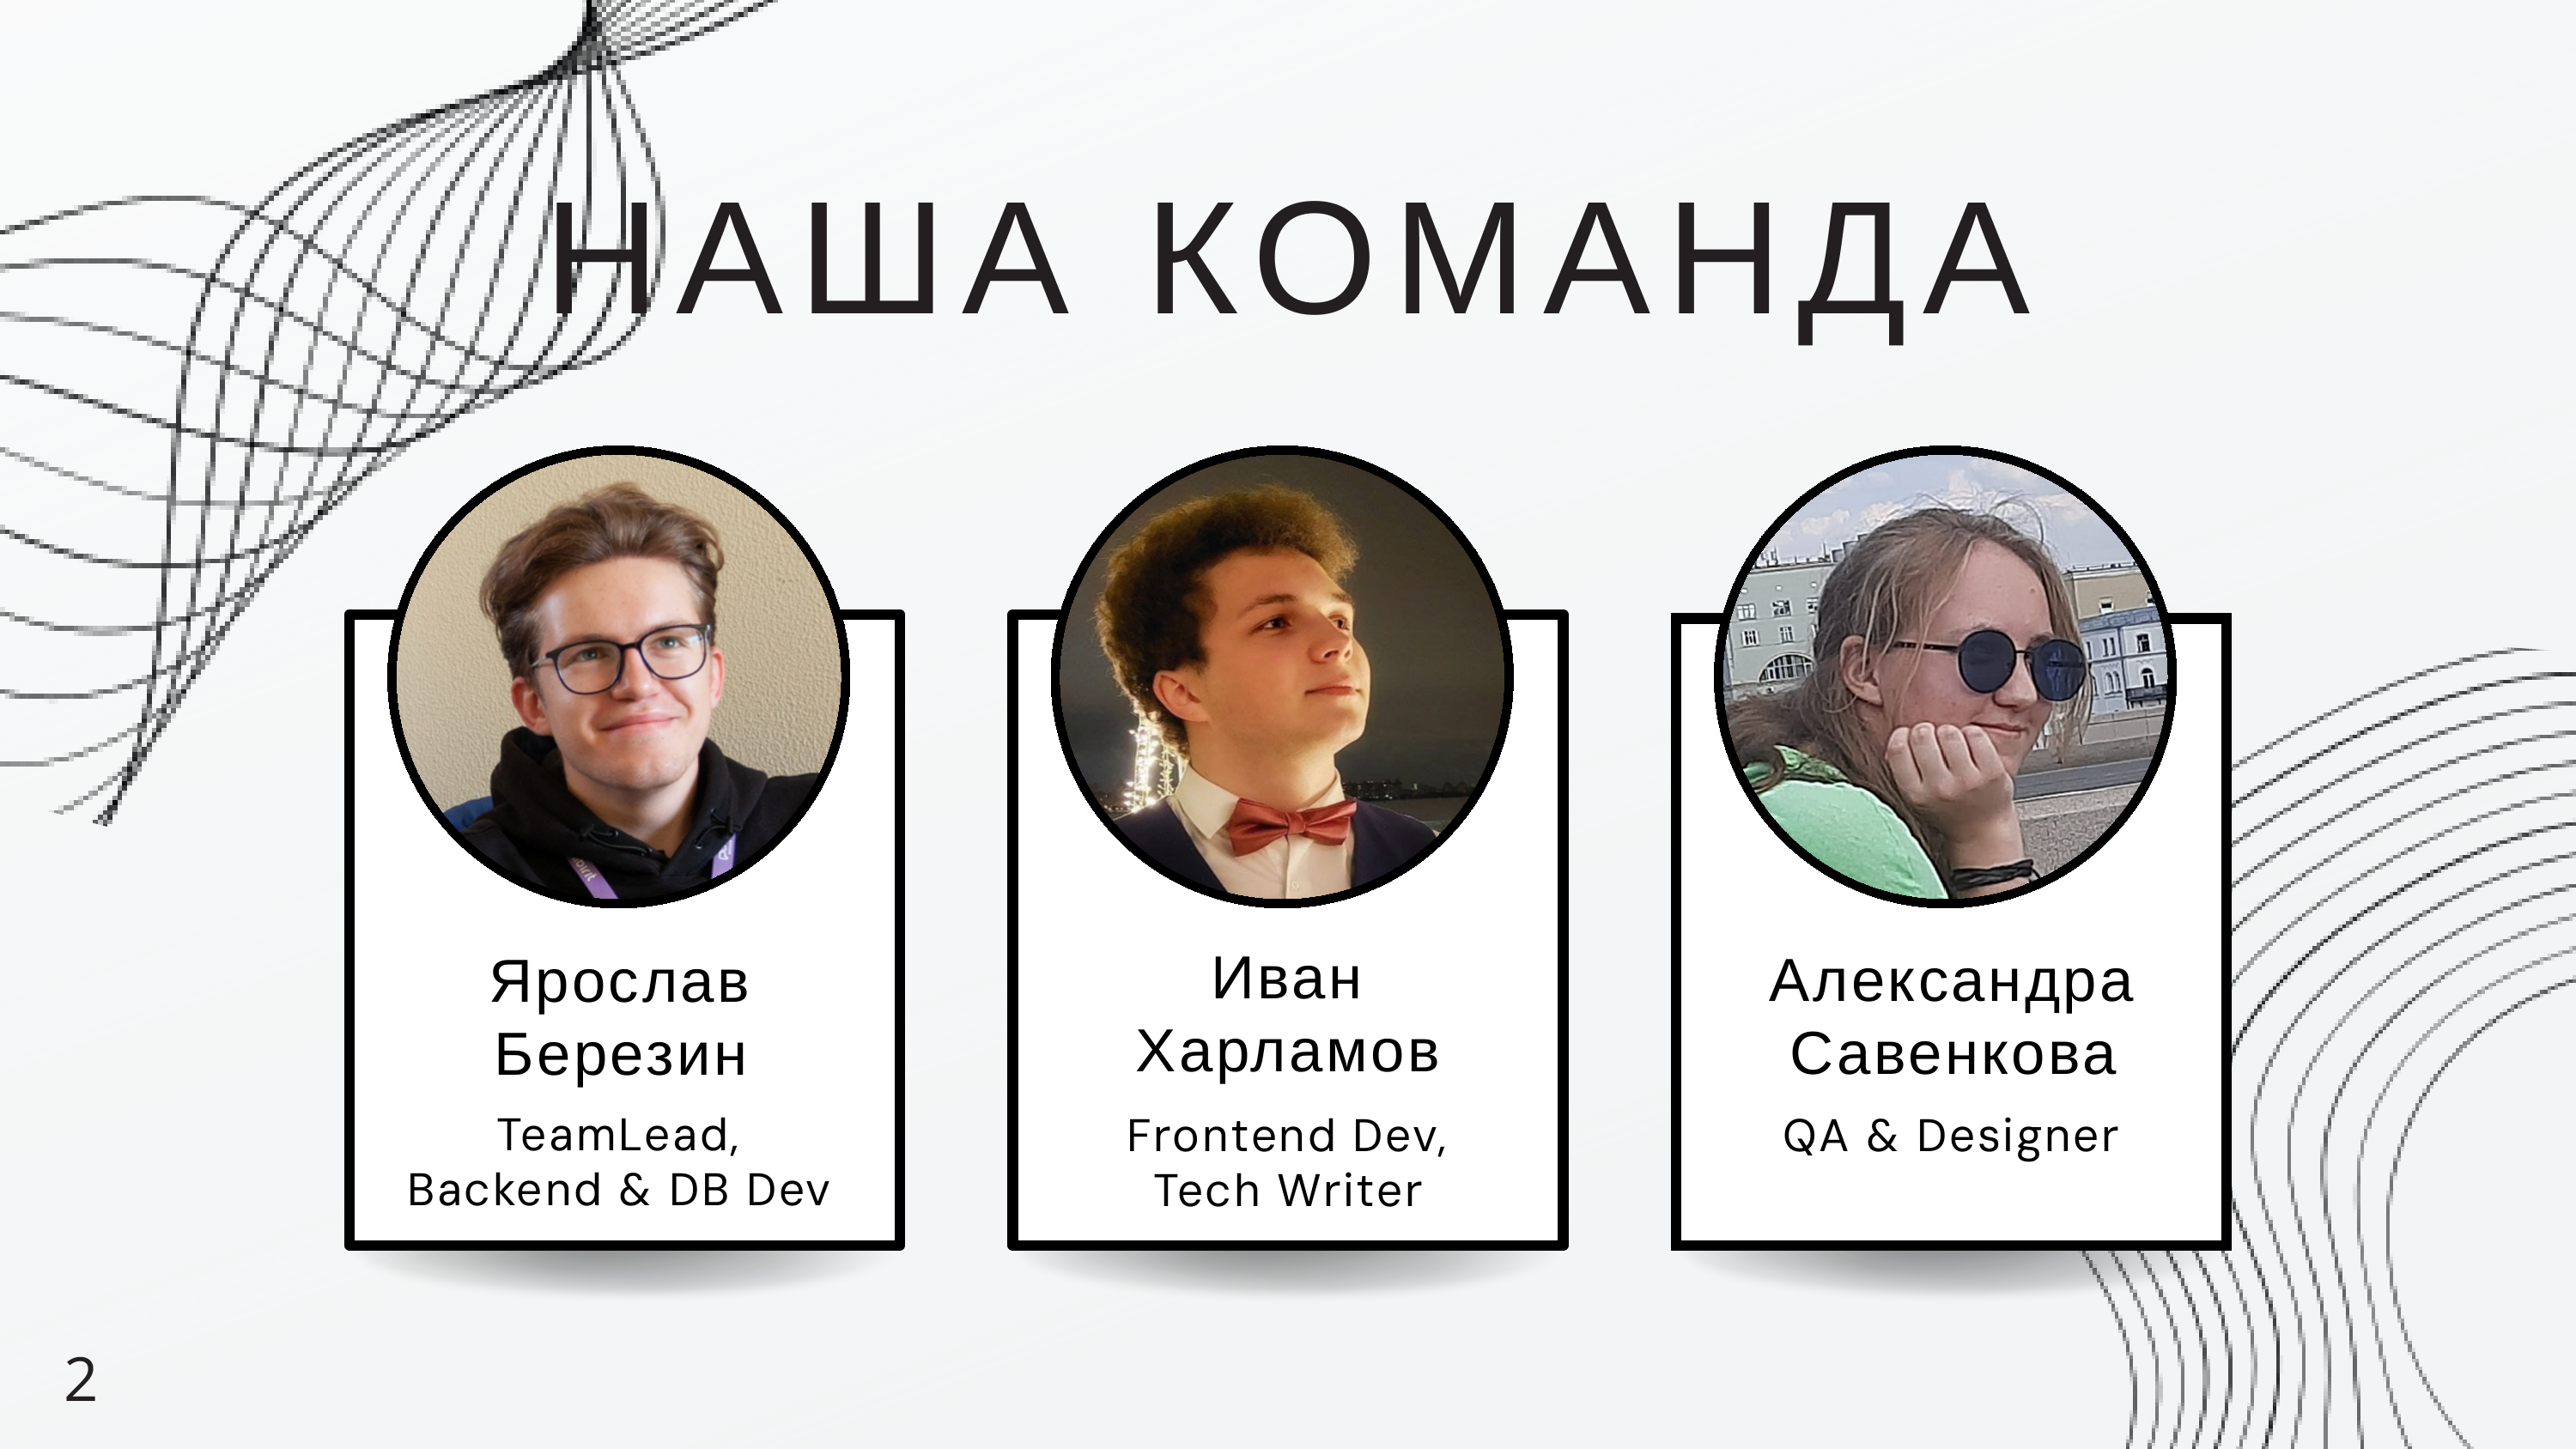

НАША КОМАНДА

Иван Харламов
Александра Савенкова
Ярослав Березин
TeamLead, Backend & DB Dev
QA & Designer
Frontend Dev, Tech Writer

2